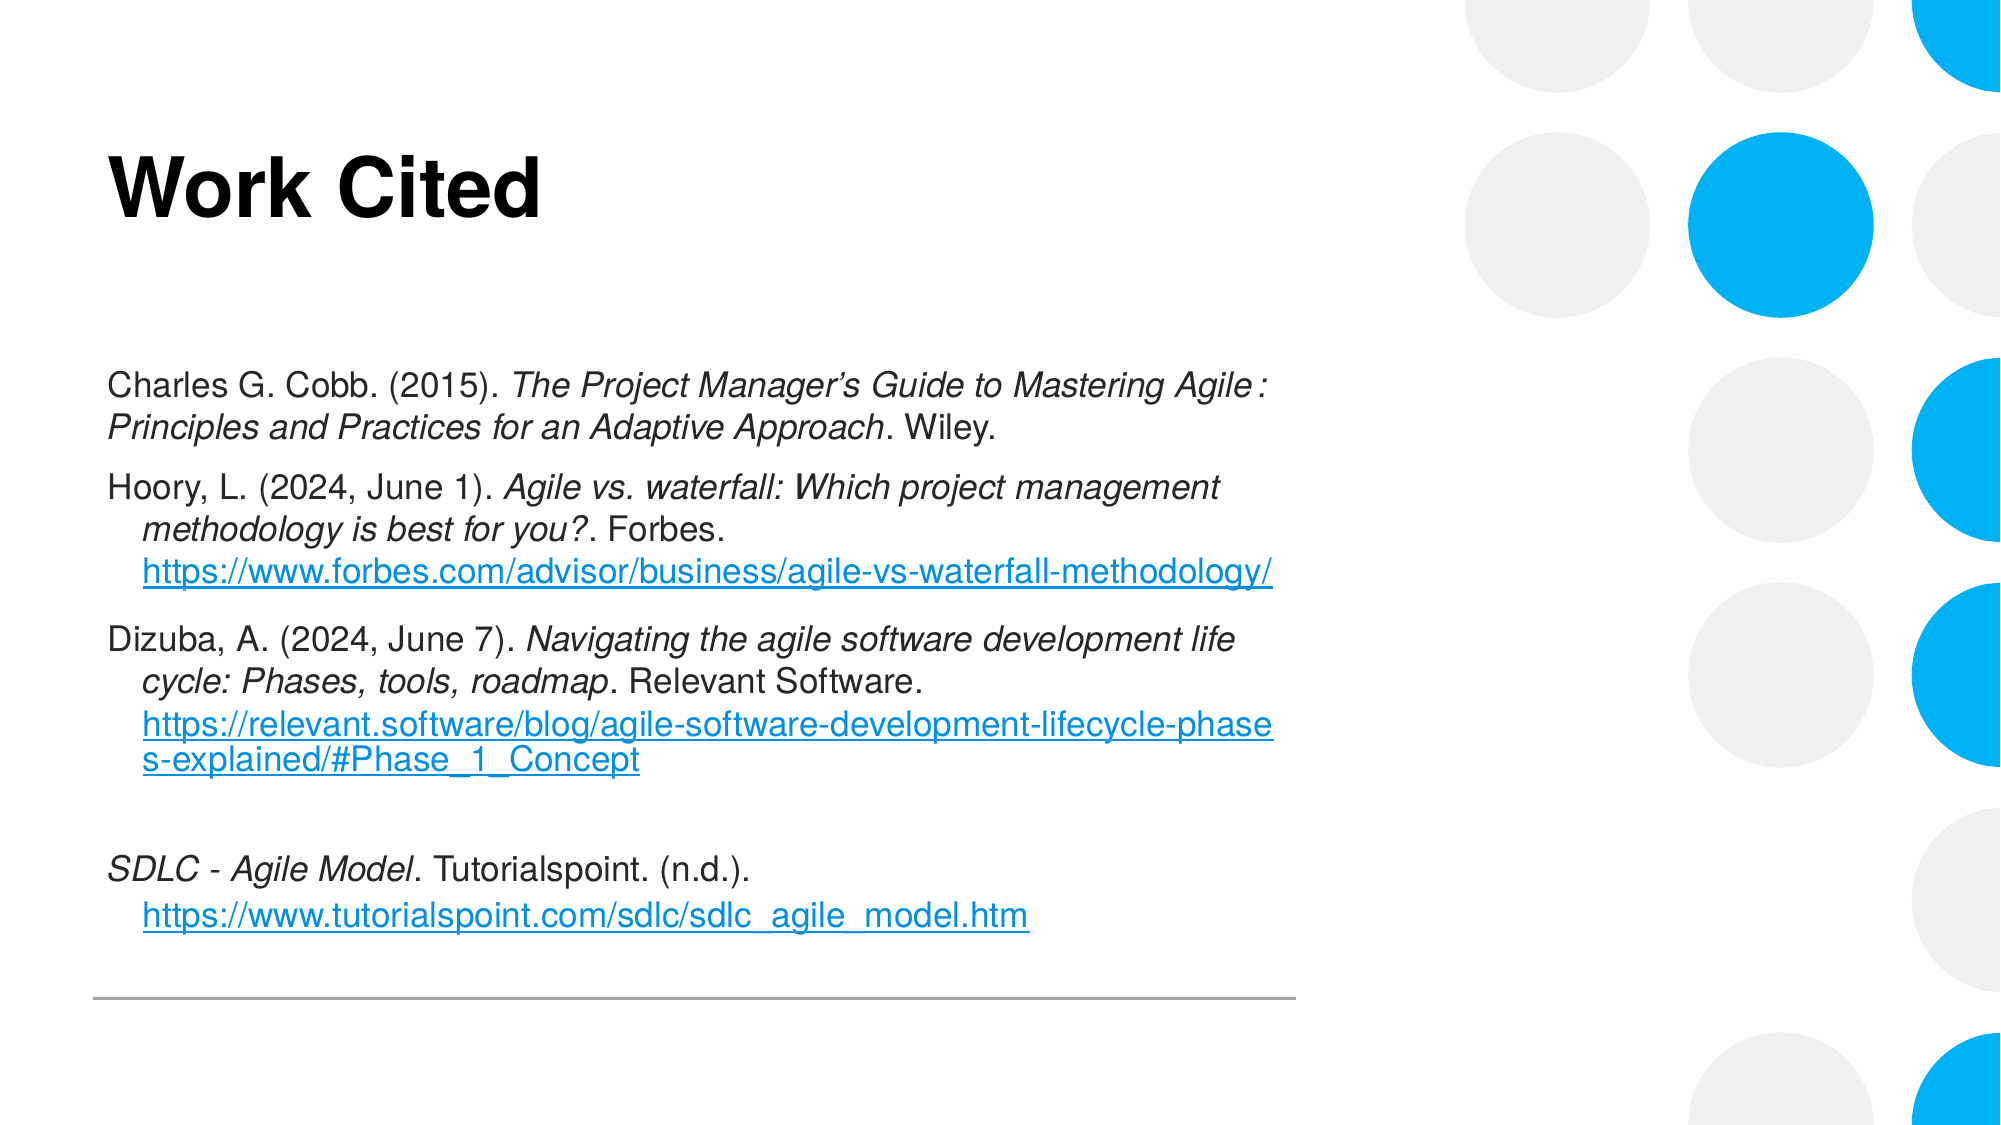

# Work Cited
Charles G. Cobb. (2015). The Project Manager’s Guide to Mastering Agile : Principles and Practices for an Adaptive Approach. Wiley.
Hoory, L. (2024, June 1). Agile vs. waterfall: Which project management methodology is best for you?. Forbes. https://www.forbes.com/advisor/business/agile-vs-waterfall-methodology/
Dizuba, A. (2024, June 7). Navigating the agile software development life cycle: Phases, tools, roadmap. Relevant Software. https://relevant.software/blog/agile-software-development-lifecycle-phases-explained/#Phase_1_Concept
SDLC - Agile Model. Tutorialspoint. (n.d.). https://www.tutorialspoint.com/sdlc/sdlc_agile_model.htm